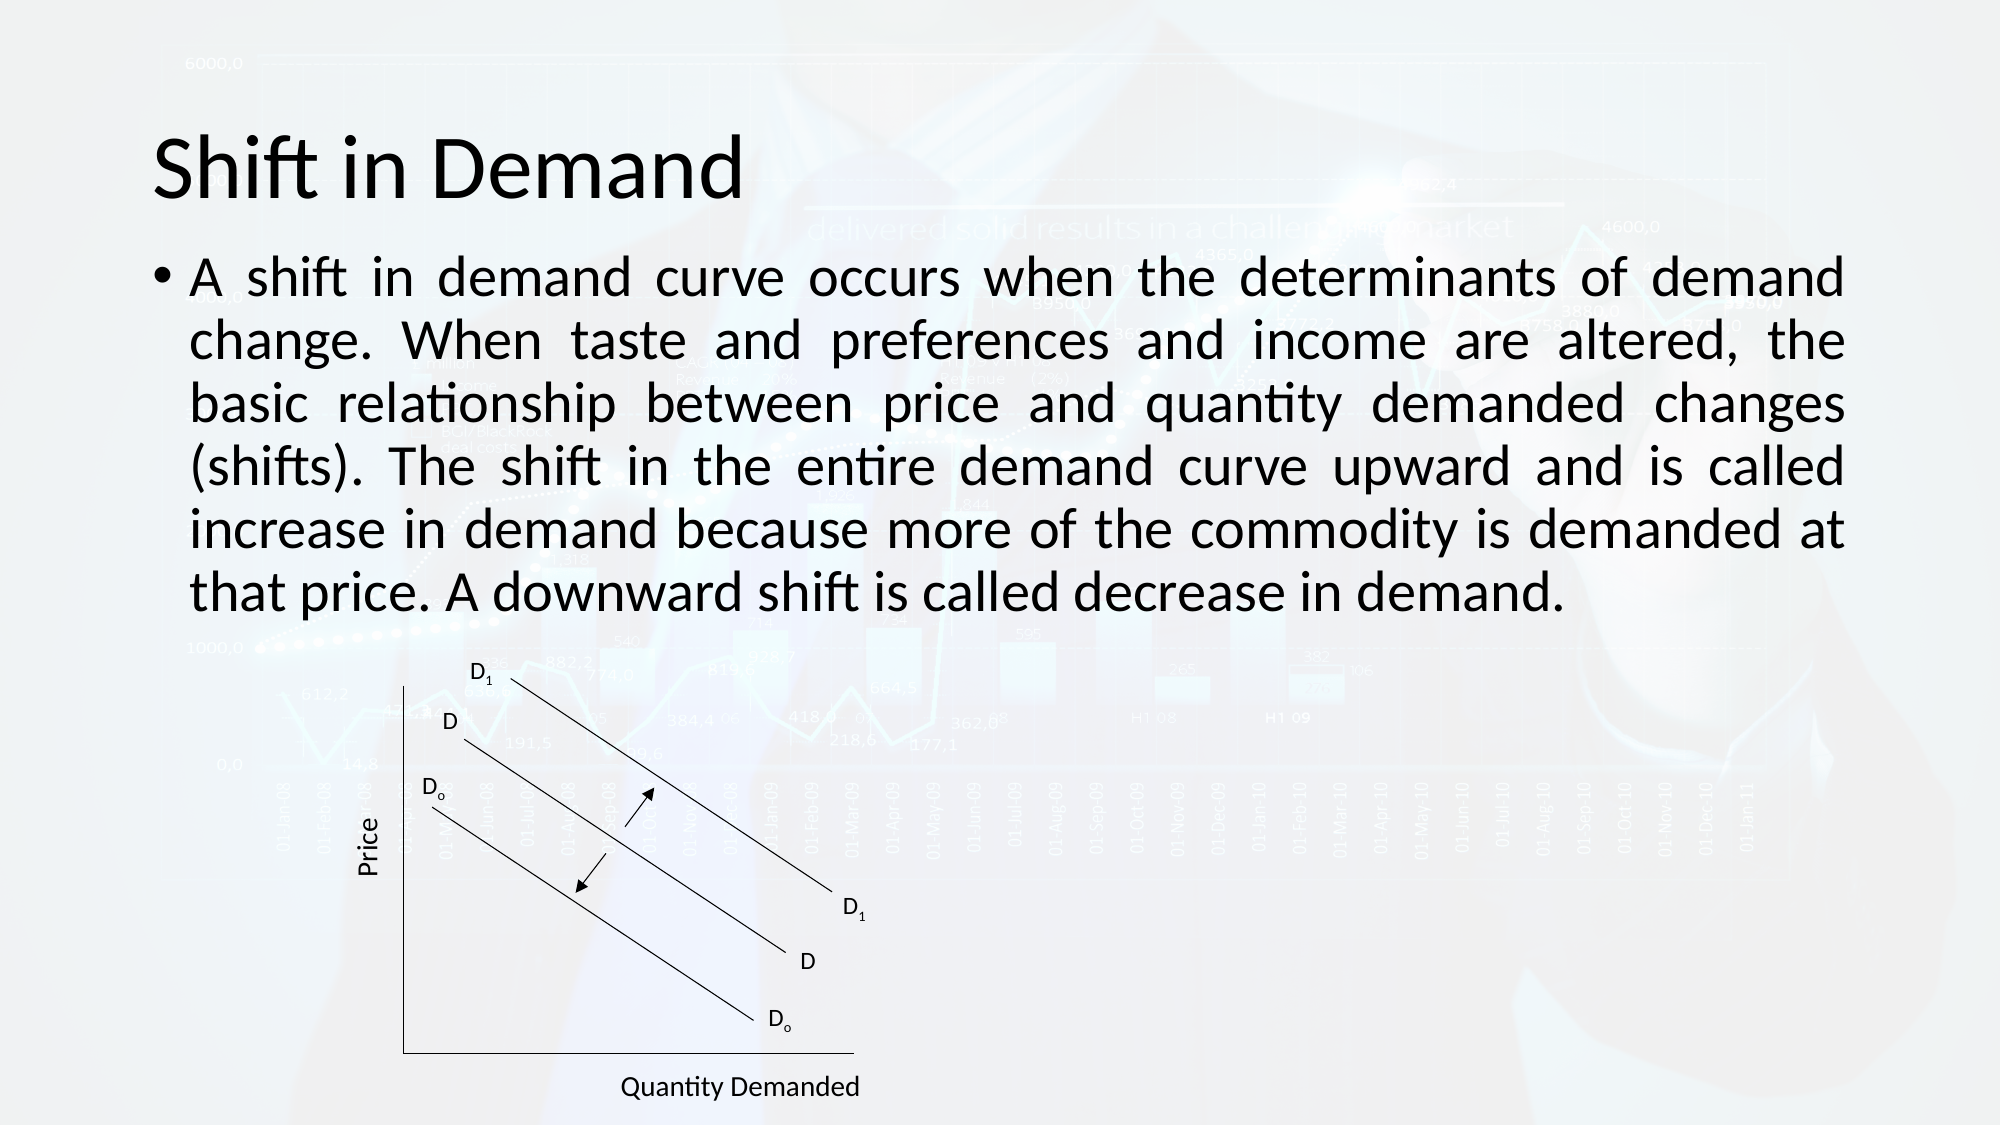

# Shift in Demand
A shift in demand curve occurs when the determinants of demand change. When taste and preferences and income are altered, the basic relationship between price and quantity demanded changes (shifts). The shift in the entire demand curve upward and is called increase in demand because more of the commodity is demanded at that price. A downward shift is called decrease in demand.
D1
D
Do
Price
D1
D
Do
Quantity Demanded